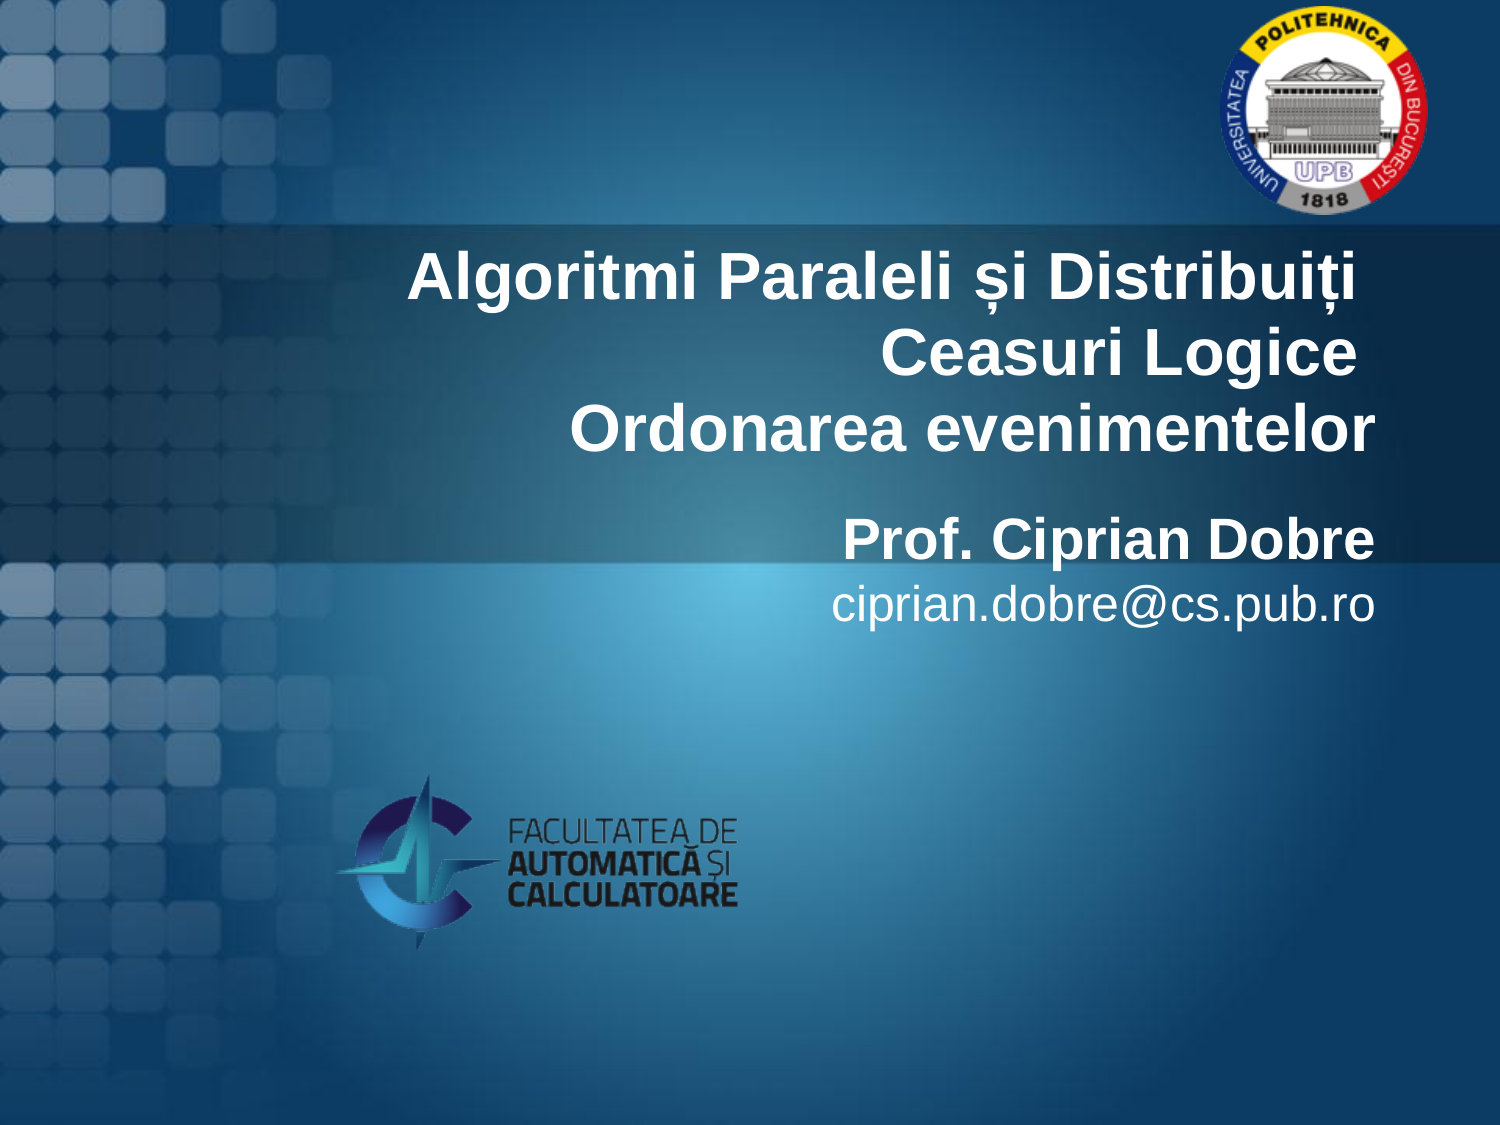

# Algoritmi Paraleli și Distribuiți Ceasuri Logice Ordonarea evenimentelor
Prof. Ciprian Dobre
ciprian.dobre@cs.pub.ro